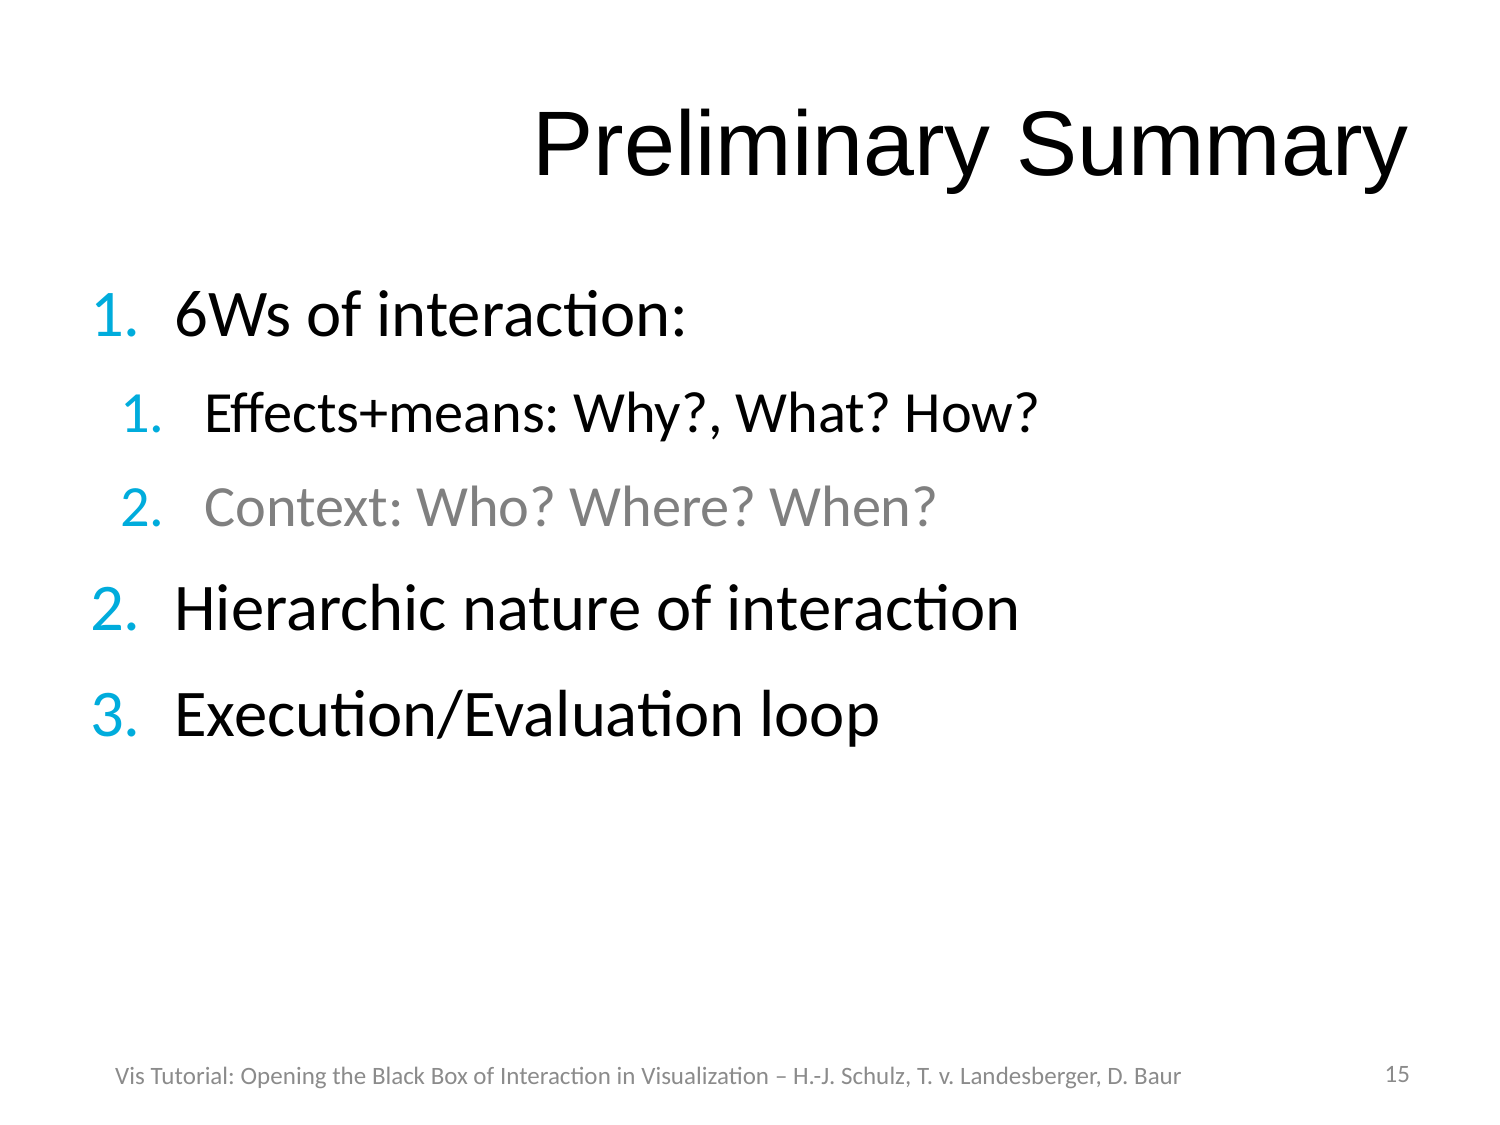

# Preliminary Summary
6Ws of interaction:
Effects+means: Why?, What? How?
Context: Who? Where? When?
Hierarchic nature of interaction
Execution/Evaluation loop

15
Vis Tutorial: Opening the Black Box of Interaction in Visualization – H.-J. Schulz, T. v. Landesberger, D. Baur